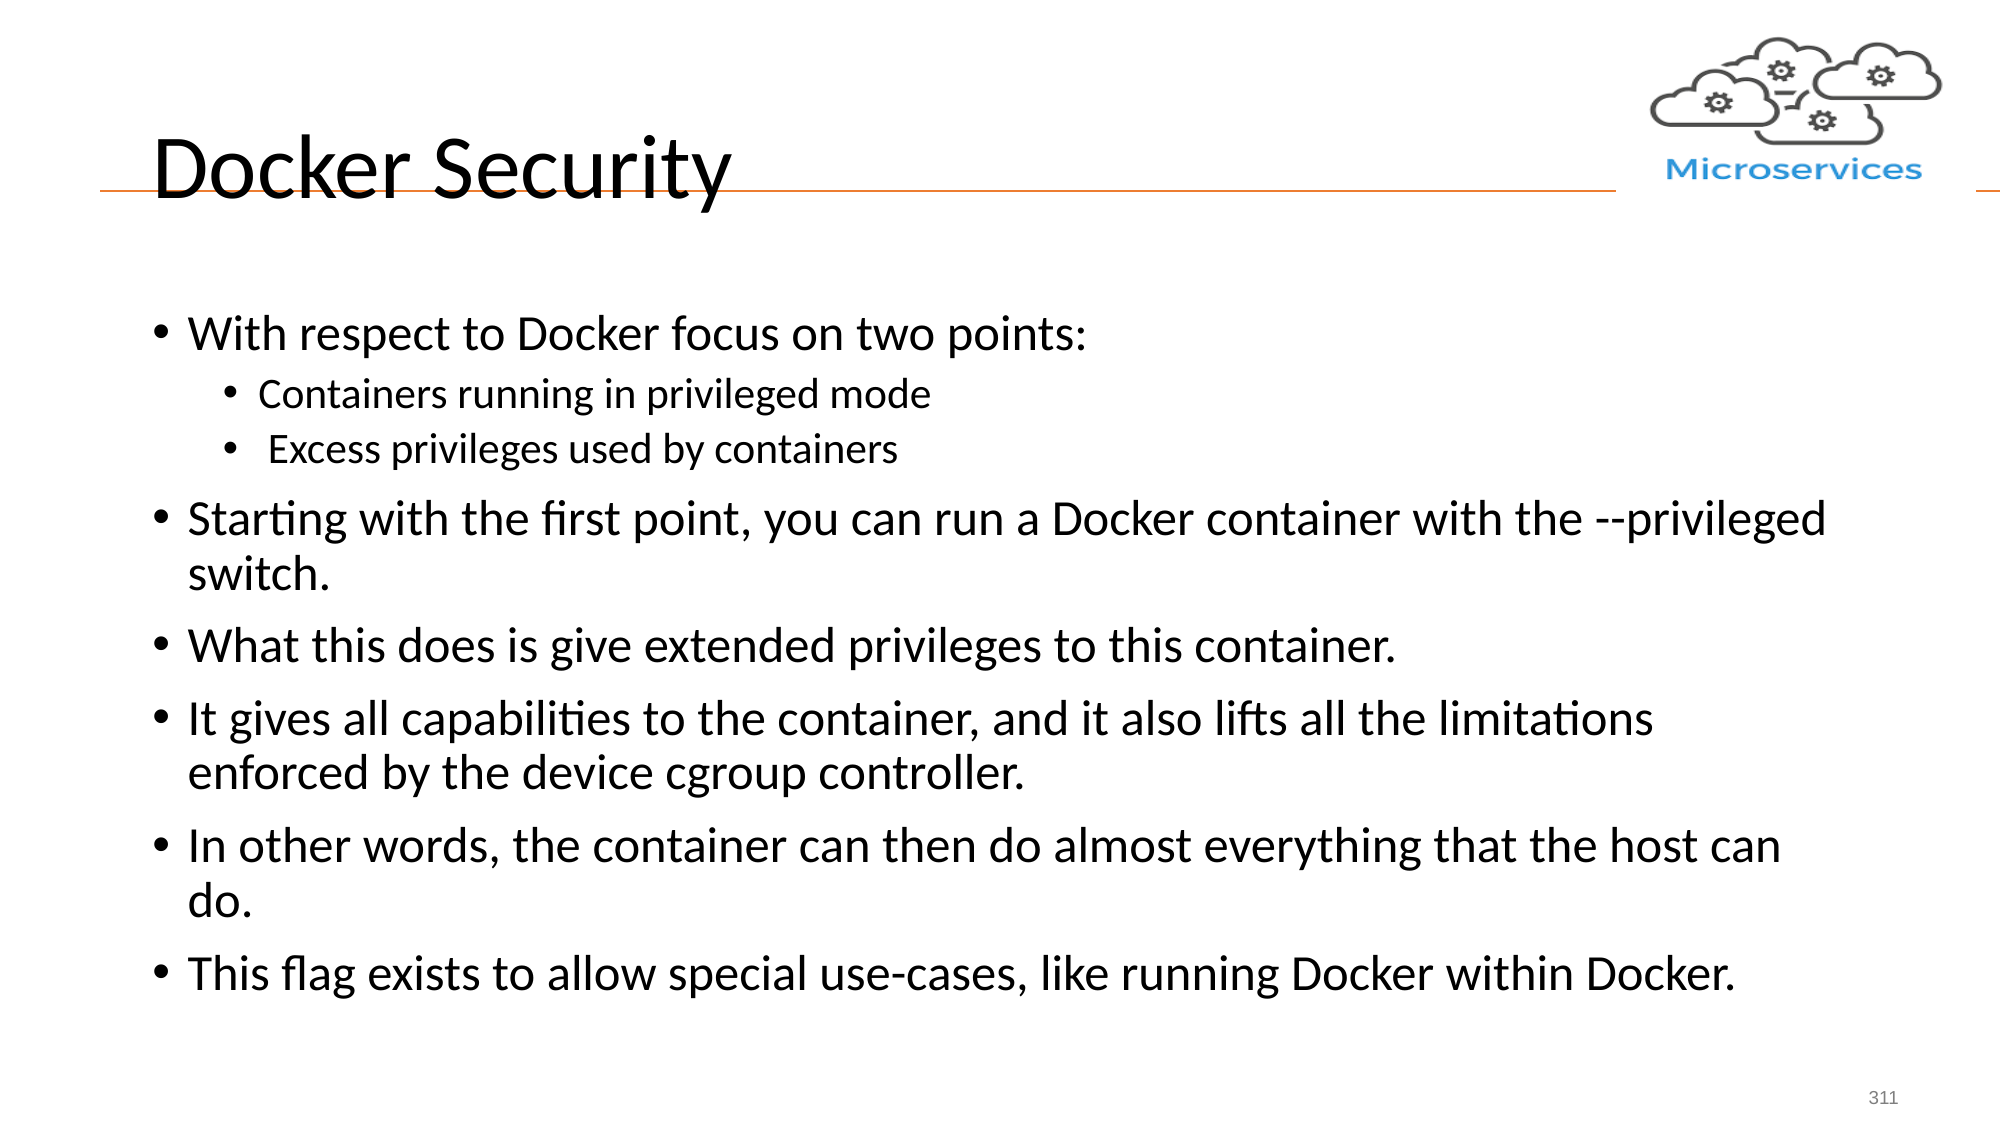

# Docker Security
With respect to Docker focus on two points:
Containers running in privileged mode
 Excess privileges used by containers
Starting with the first point, you can run a Docker container with the --privileged switch.
What this does is give extended privileges to this container.
It gives all capabilities to the container, and it also lifts all the limitations enforced by the device cgroup controller.
In other words, the container can then do almost everything that the host can do.
This flag exists to allow special use-cases, like running Docker within Docker.